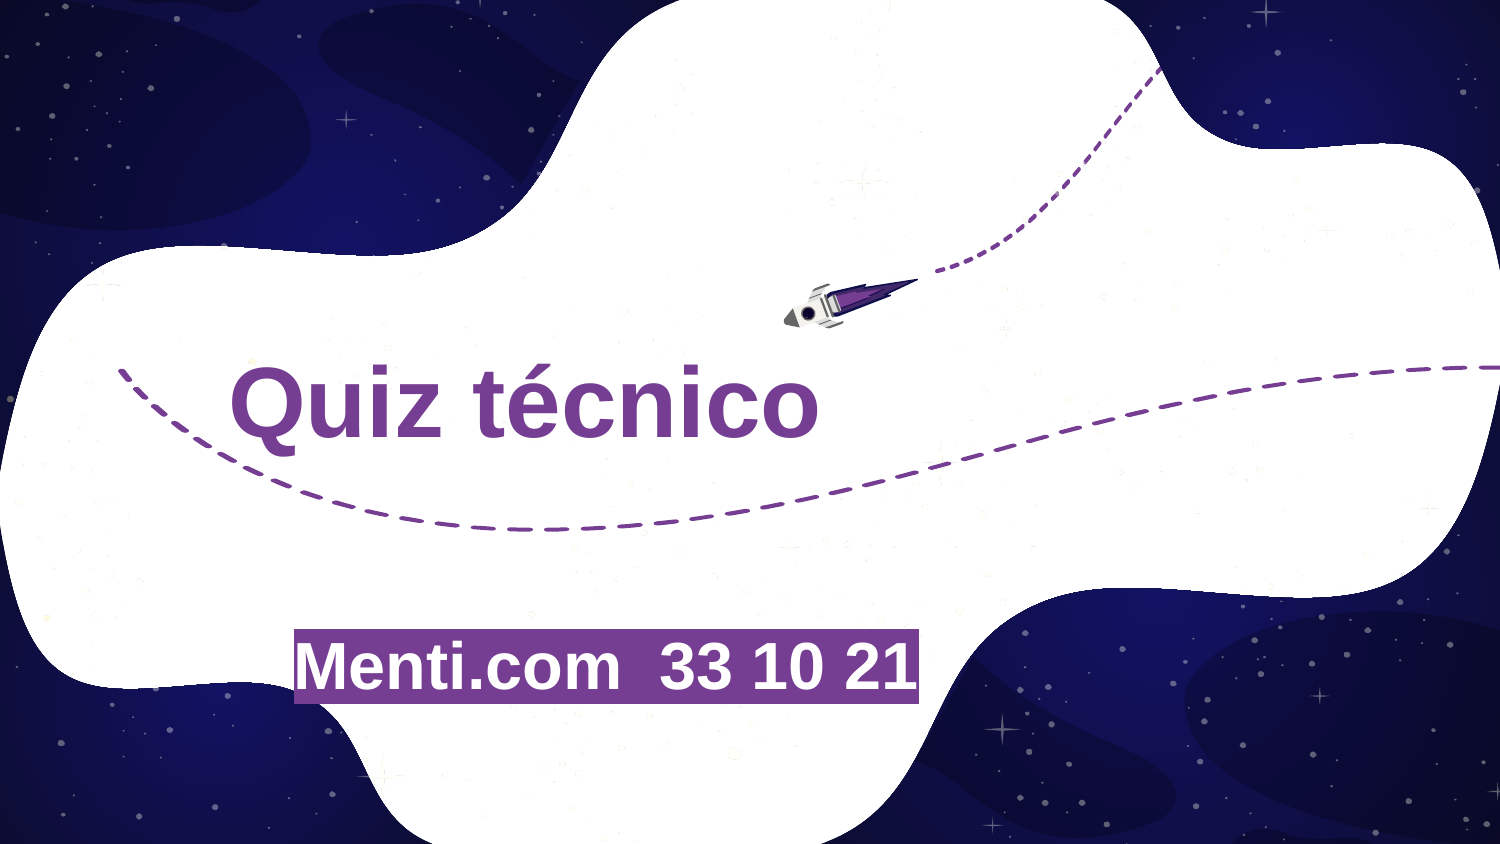

# Quiz técnico
Menti.com  33 10 21